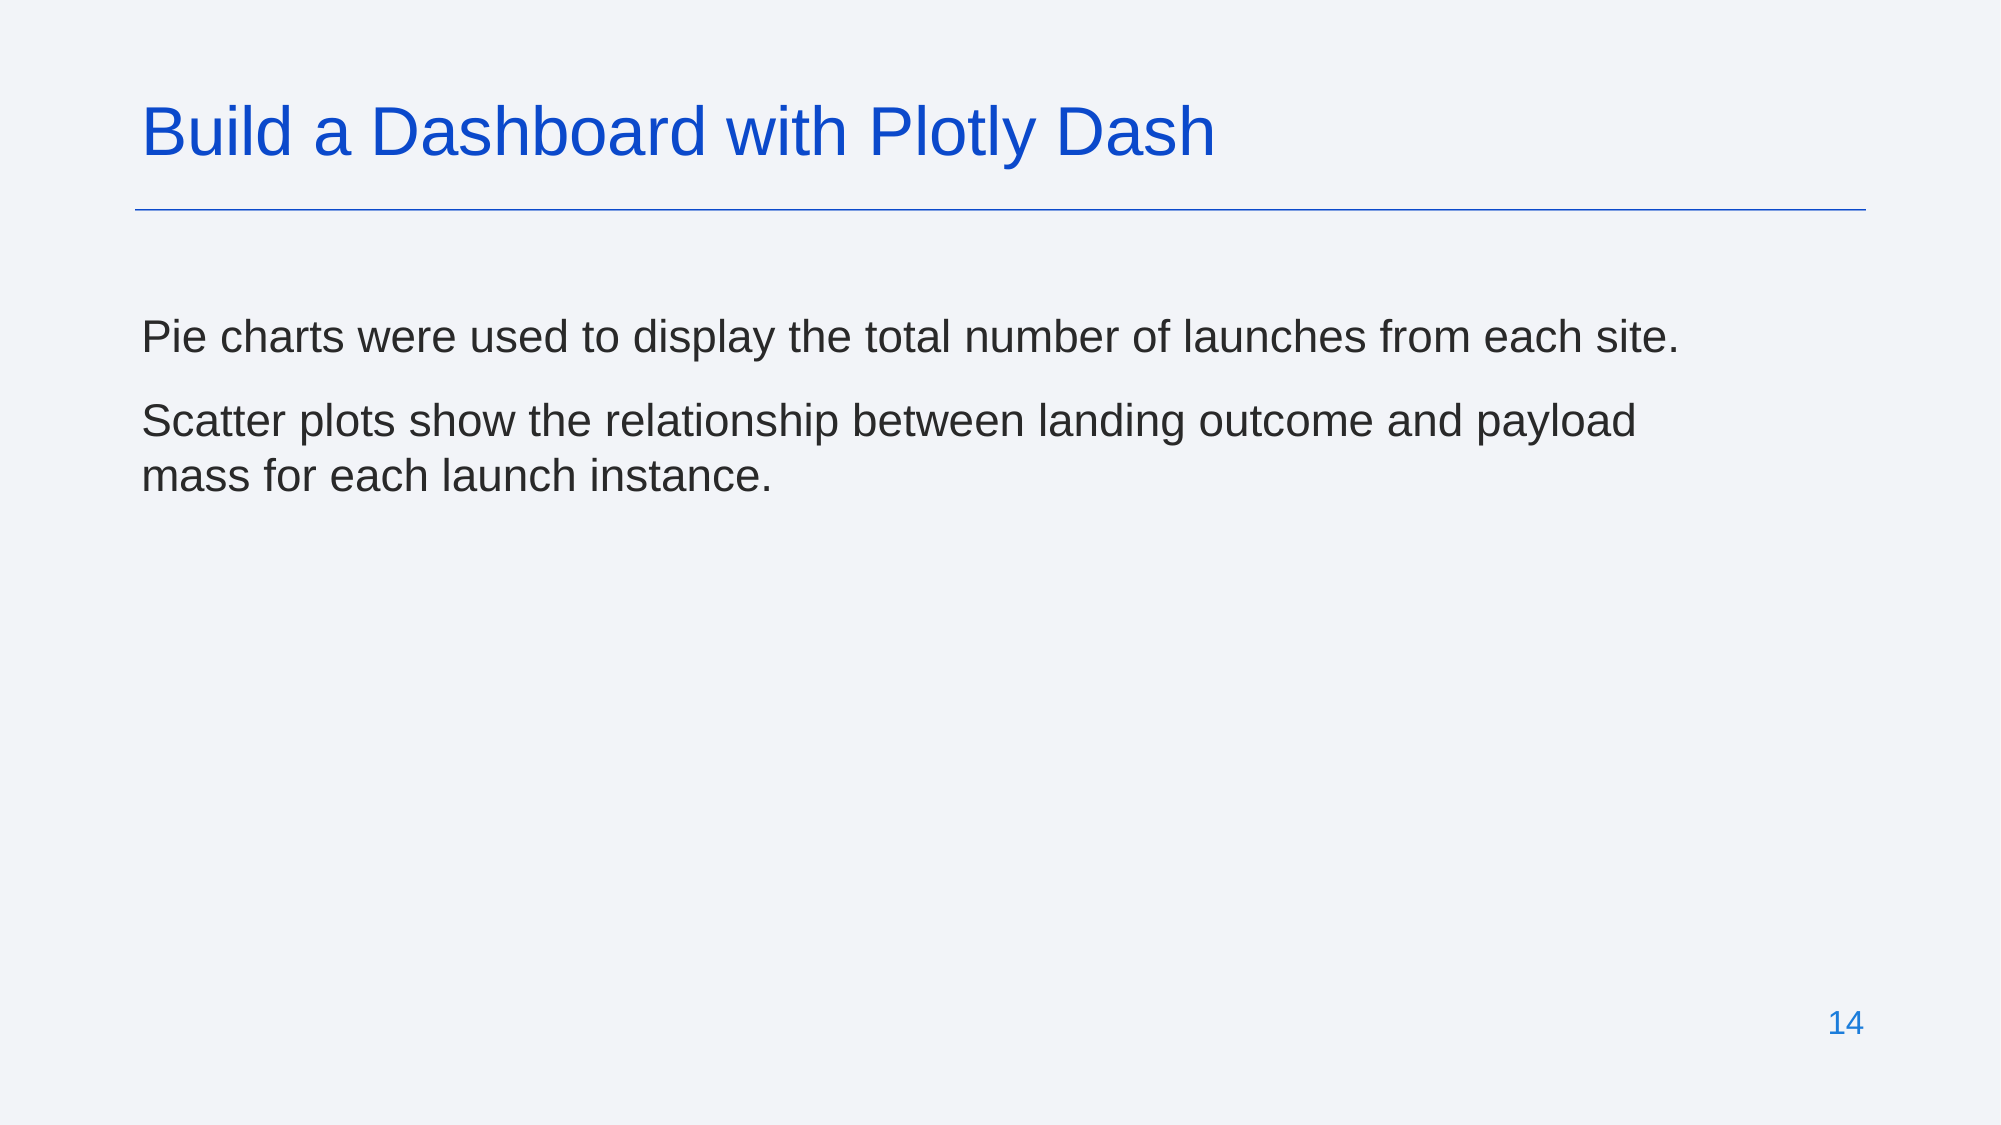

Build a Dashboard with Plotly Dash
Pie charts were used to display the total number of launches from each site.
Scatter plots show the relationship between landing outcome and payload mass for each launch instance.

14